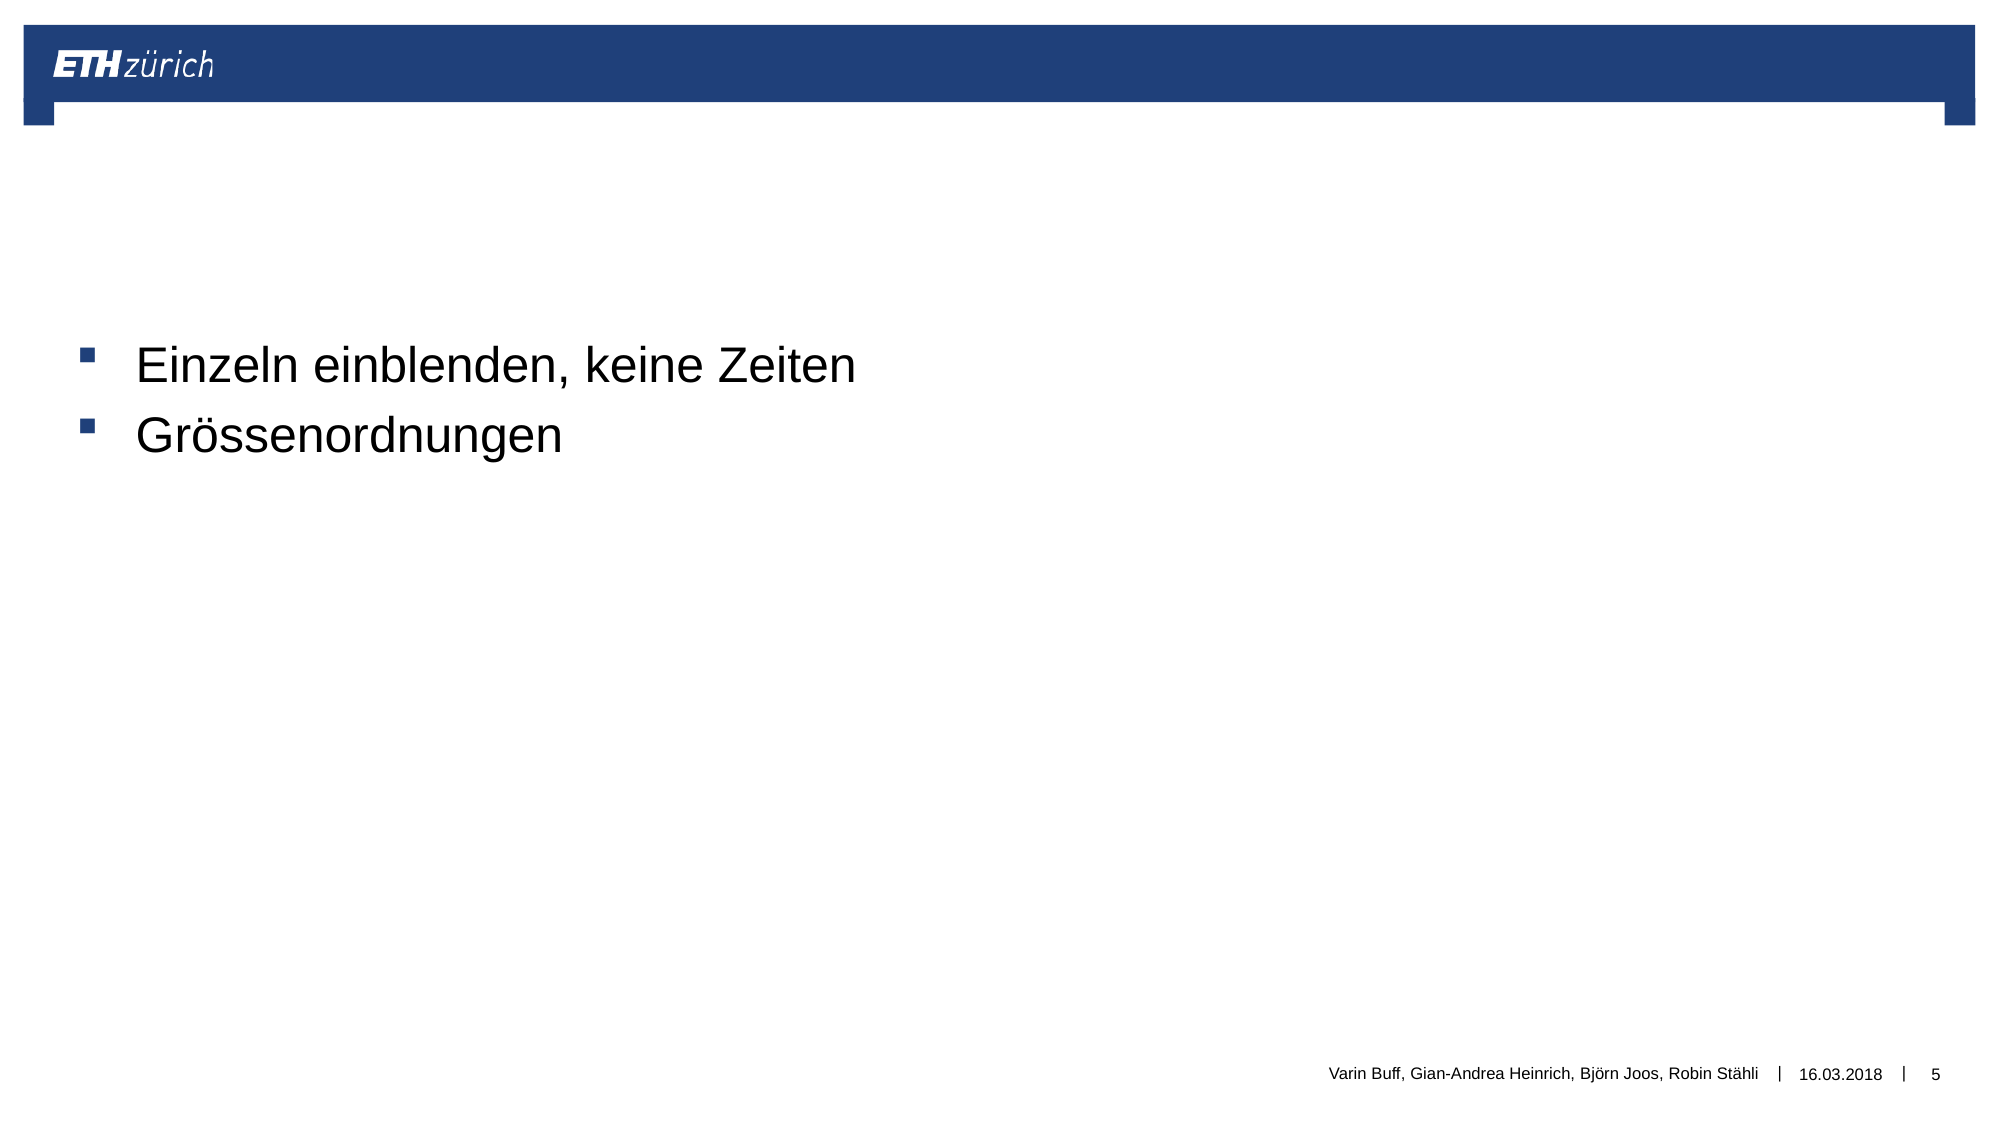

#
Einzeln einblenden, keine Zeiten
Grössenordnungen
Varin Buff, Gian-Andrea Heinrich, Björn Joos, Robin Stähli
16.03.2018
5